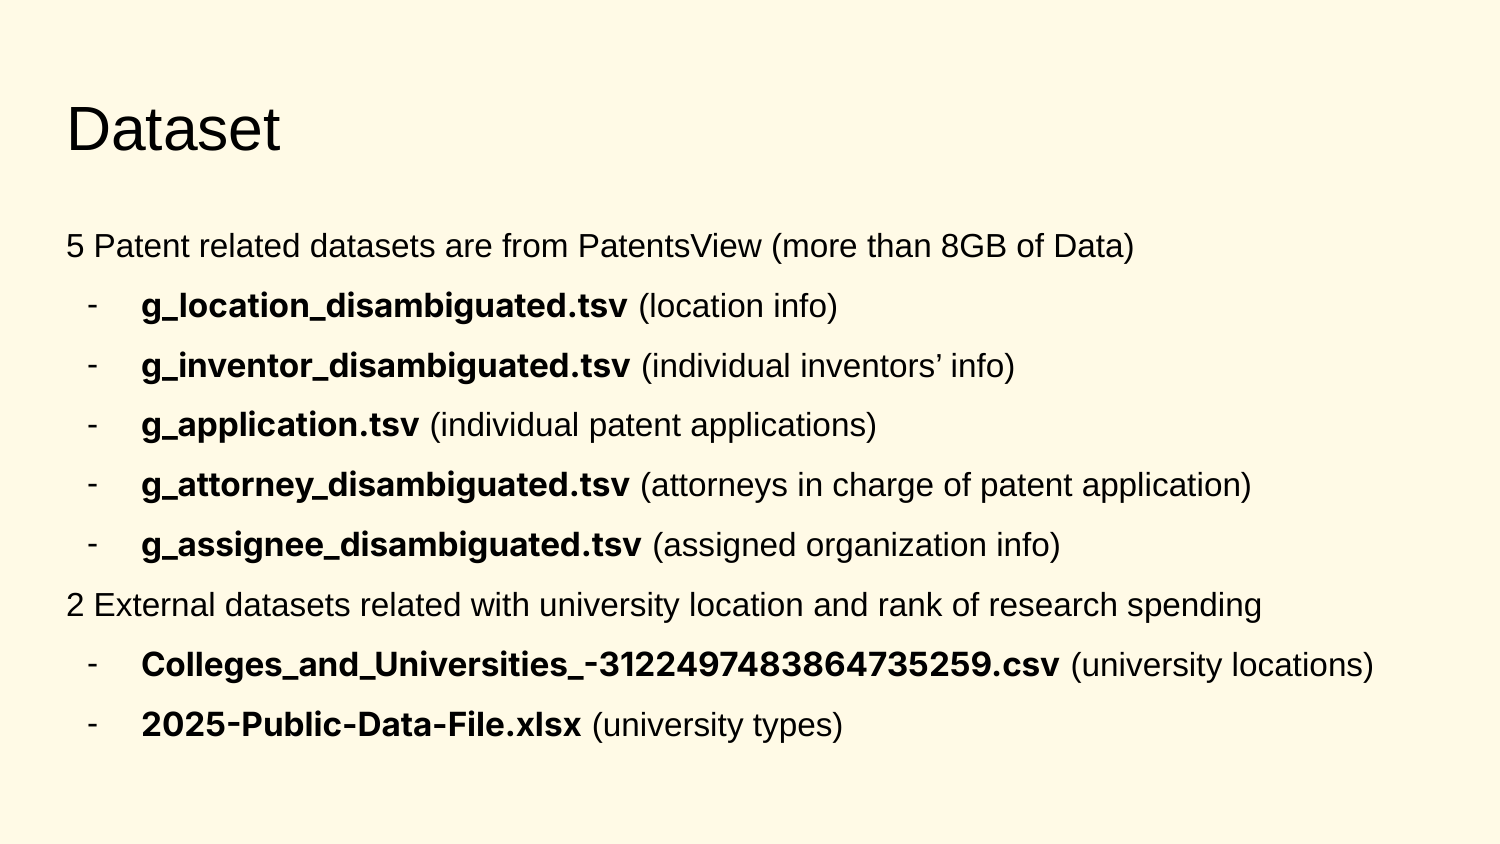

# Dataset
5 Patent related datasets are from PatentsView (more than 8GB of Data)
g_location_disambiguated.tsv (location info)
g_inventor_disambiguated.tsv (individual inventors’ info)
g_application.tsv (individual patent applications)
g_attorney_disambiguated.tsv (attorneys in charge of patent application)
g_assignee_disambiguated.tsv (assigned organization info)
2 External datasets related with university location and rank of research spending
Colleges_and_Universities_-3122497483864735259.csv (university locations)
2025-Public-Data-File.xlsx (university types)